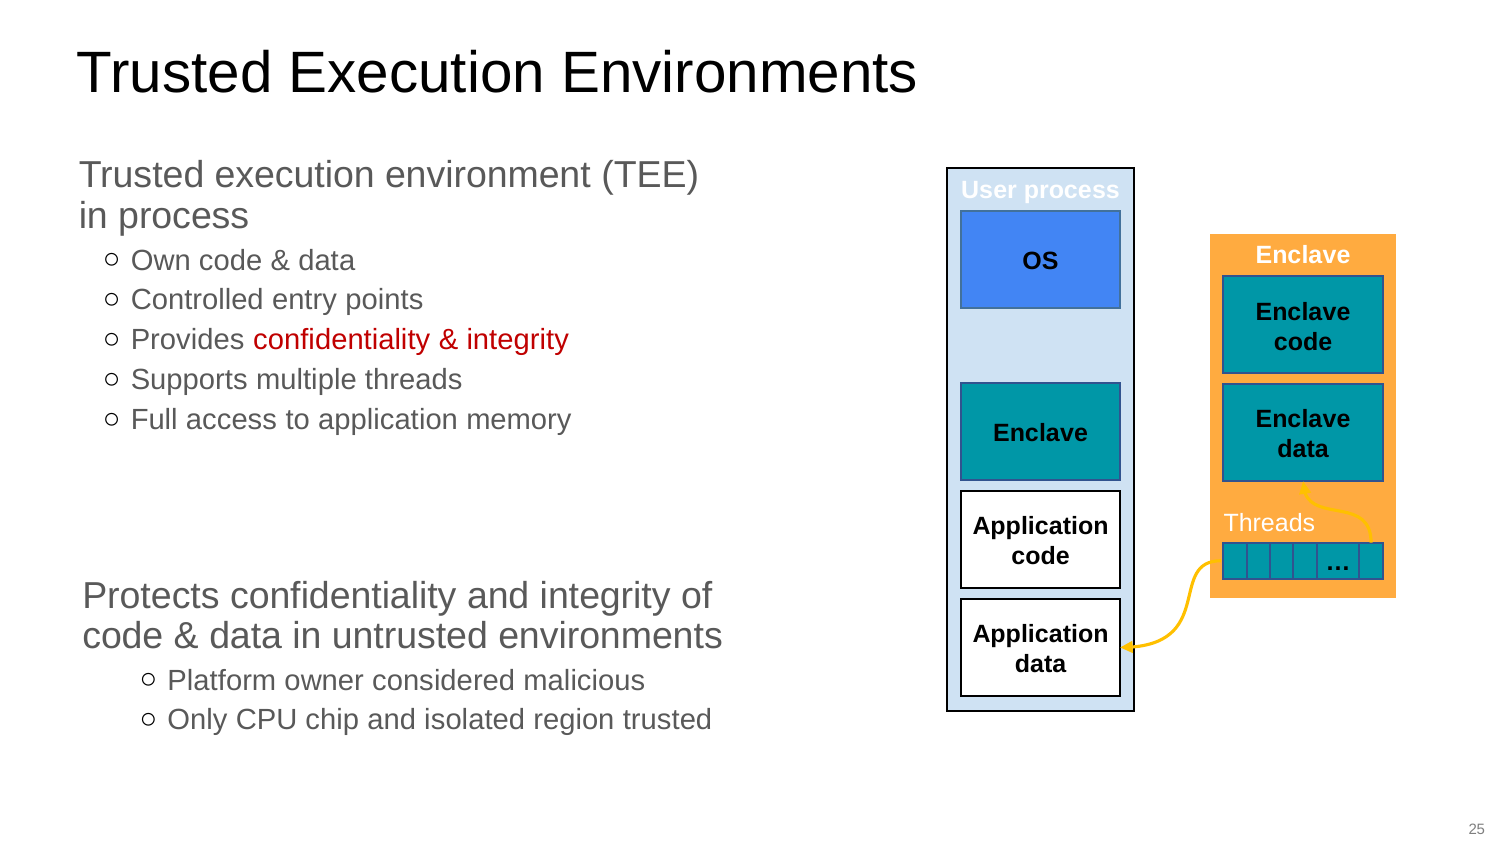

# Trusted Execution Environments
Trusted execution environment (TEE)
in process
Own code & data
Controlled entry points
Provides confidentiality & integrity
Supports multiple threads
Full access to application memory
User process
OS
Enclave
Enclave
code
Enclave
Enclave
data
Application
code
Threads

…

Protects confidentiality and integrity of code & data in untrusted environments
Platform owner considered malicious
Only CPU chip and isolated region trusted
Application
data
25